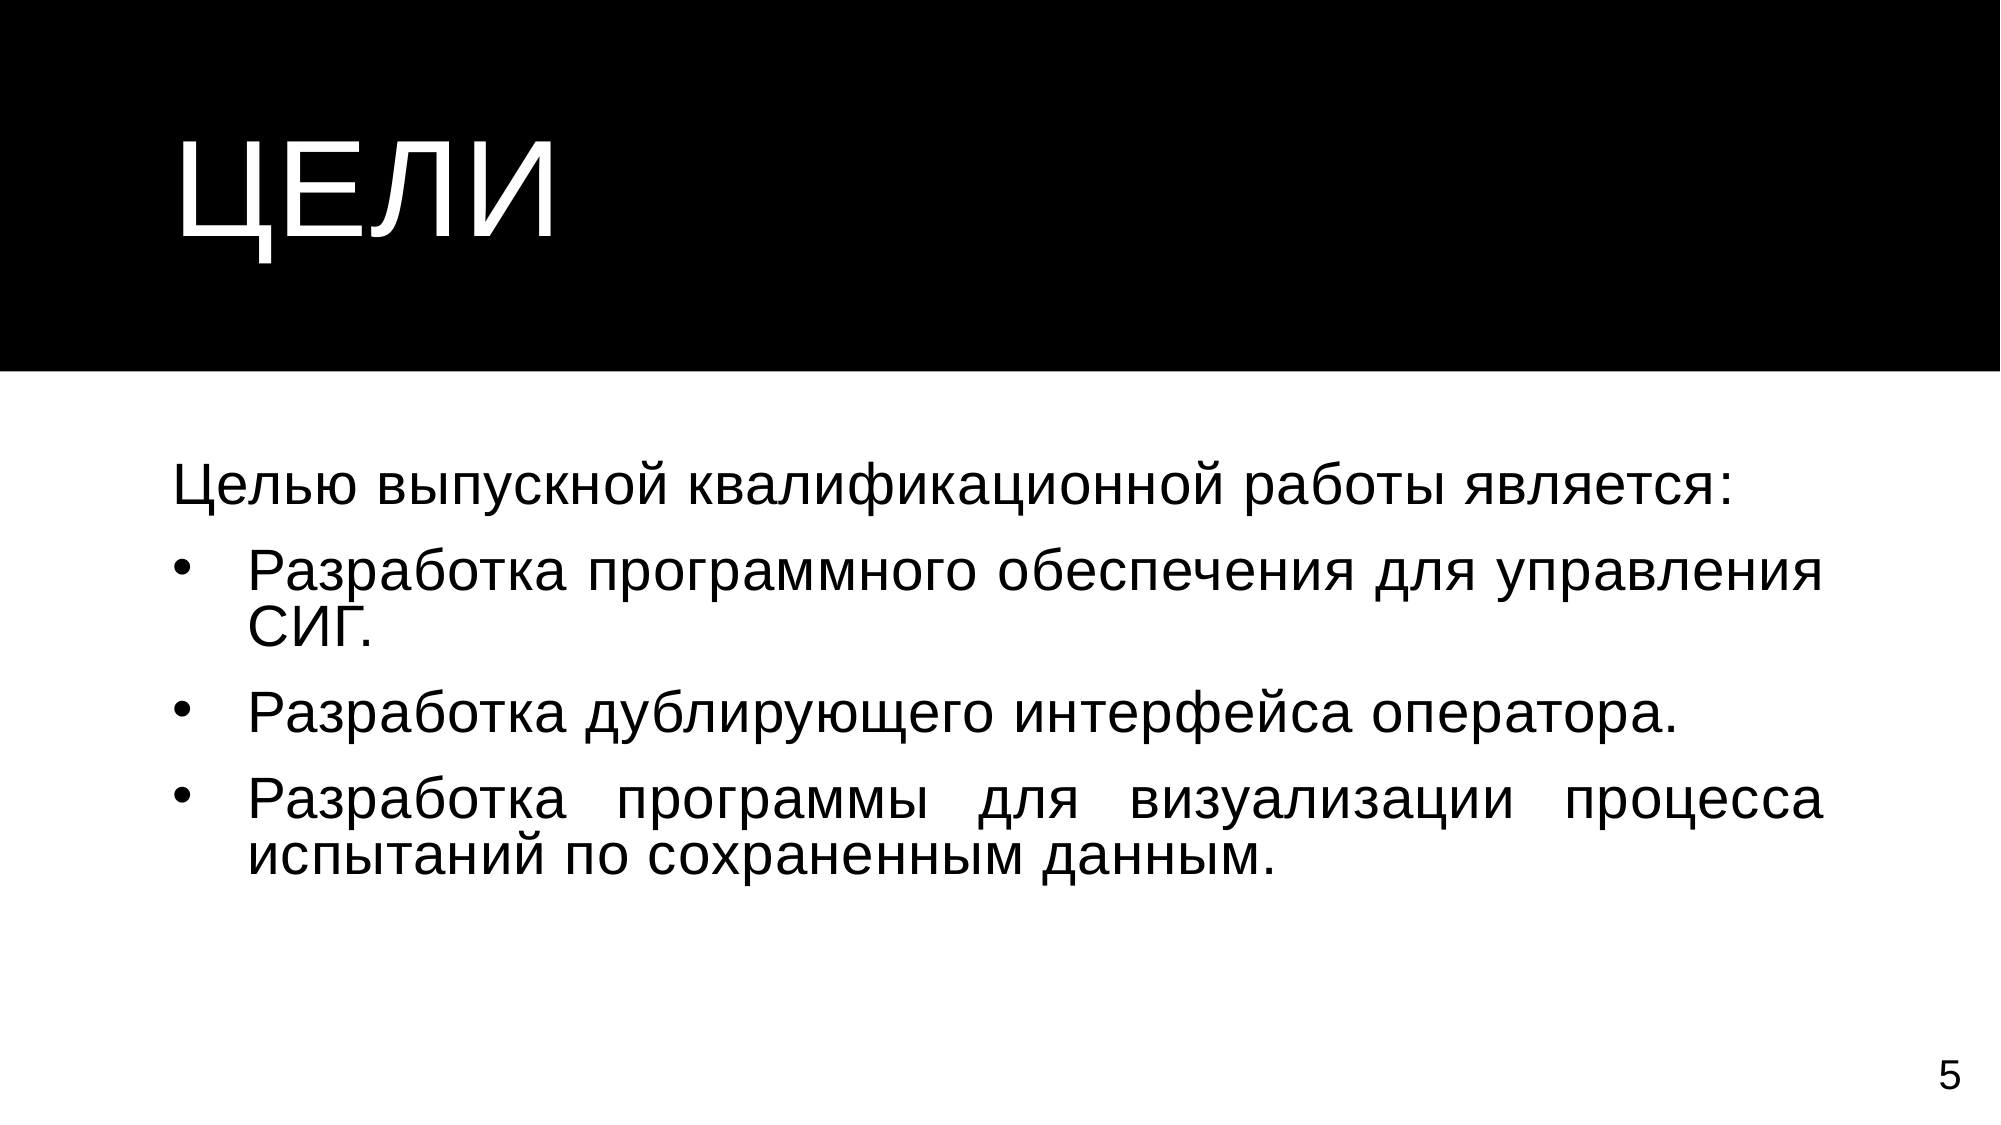

# ЦЕЛИ
Целью выпускной квалификационной работы является:
Разработка программного обеспечения для управления СИГ.
Разработка дублирующего интерфейса оператора.
Разработка программы для визуализации процесса испытаний по сохраненным данным.
5